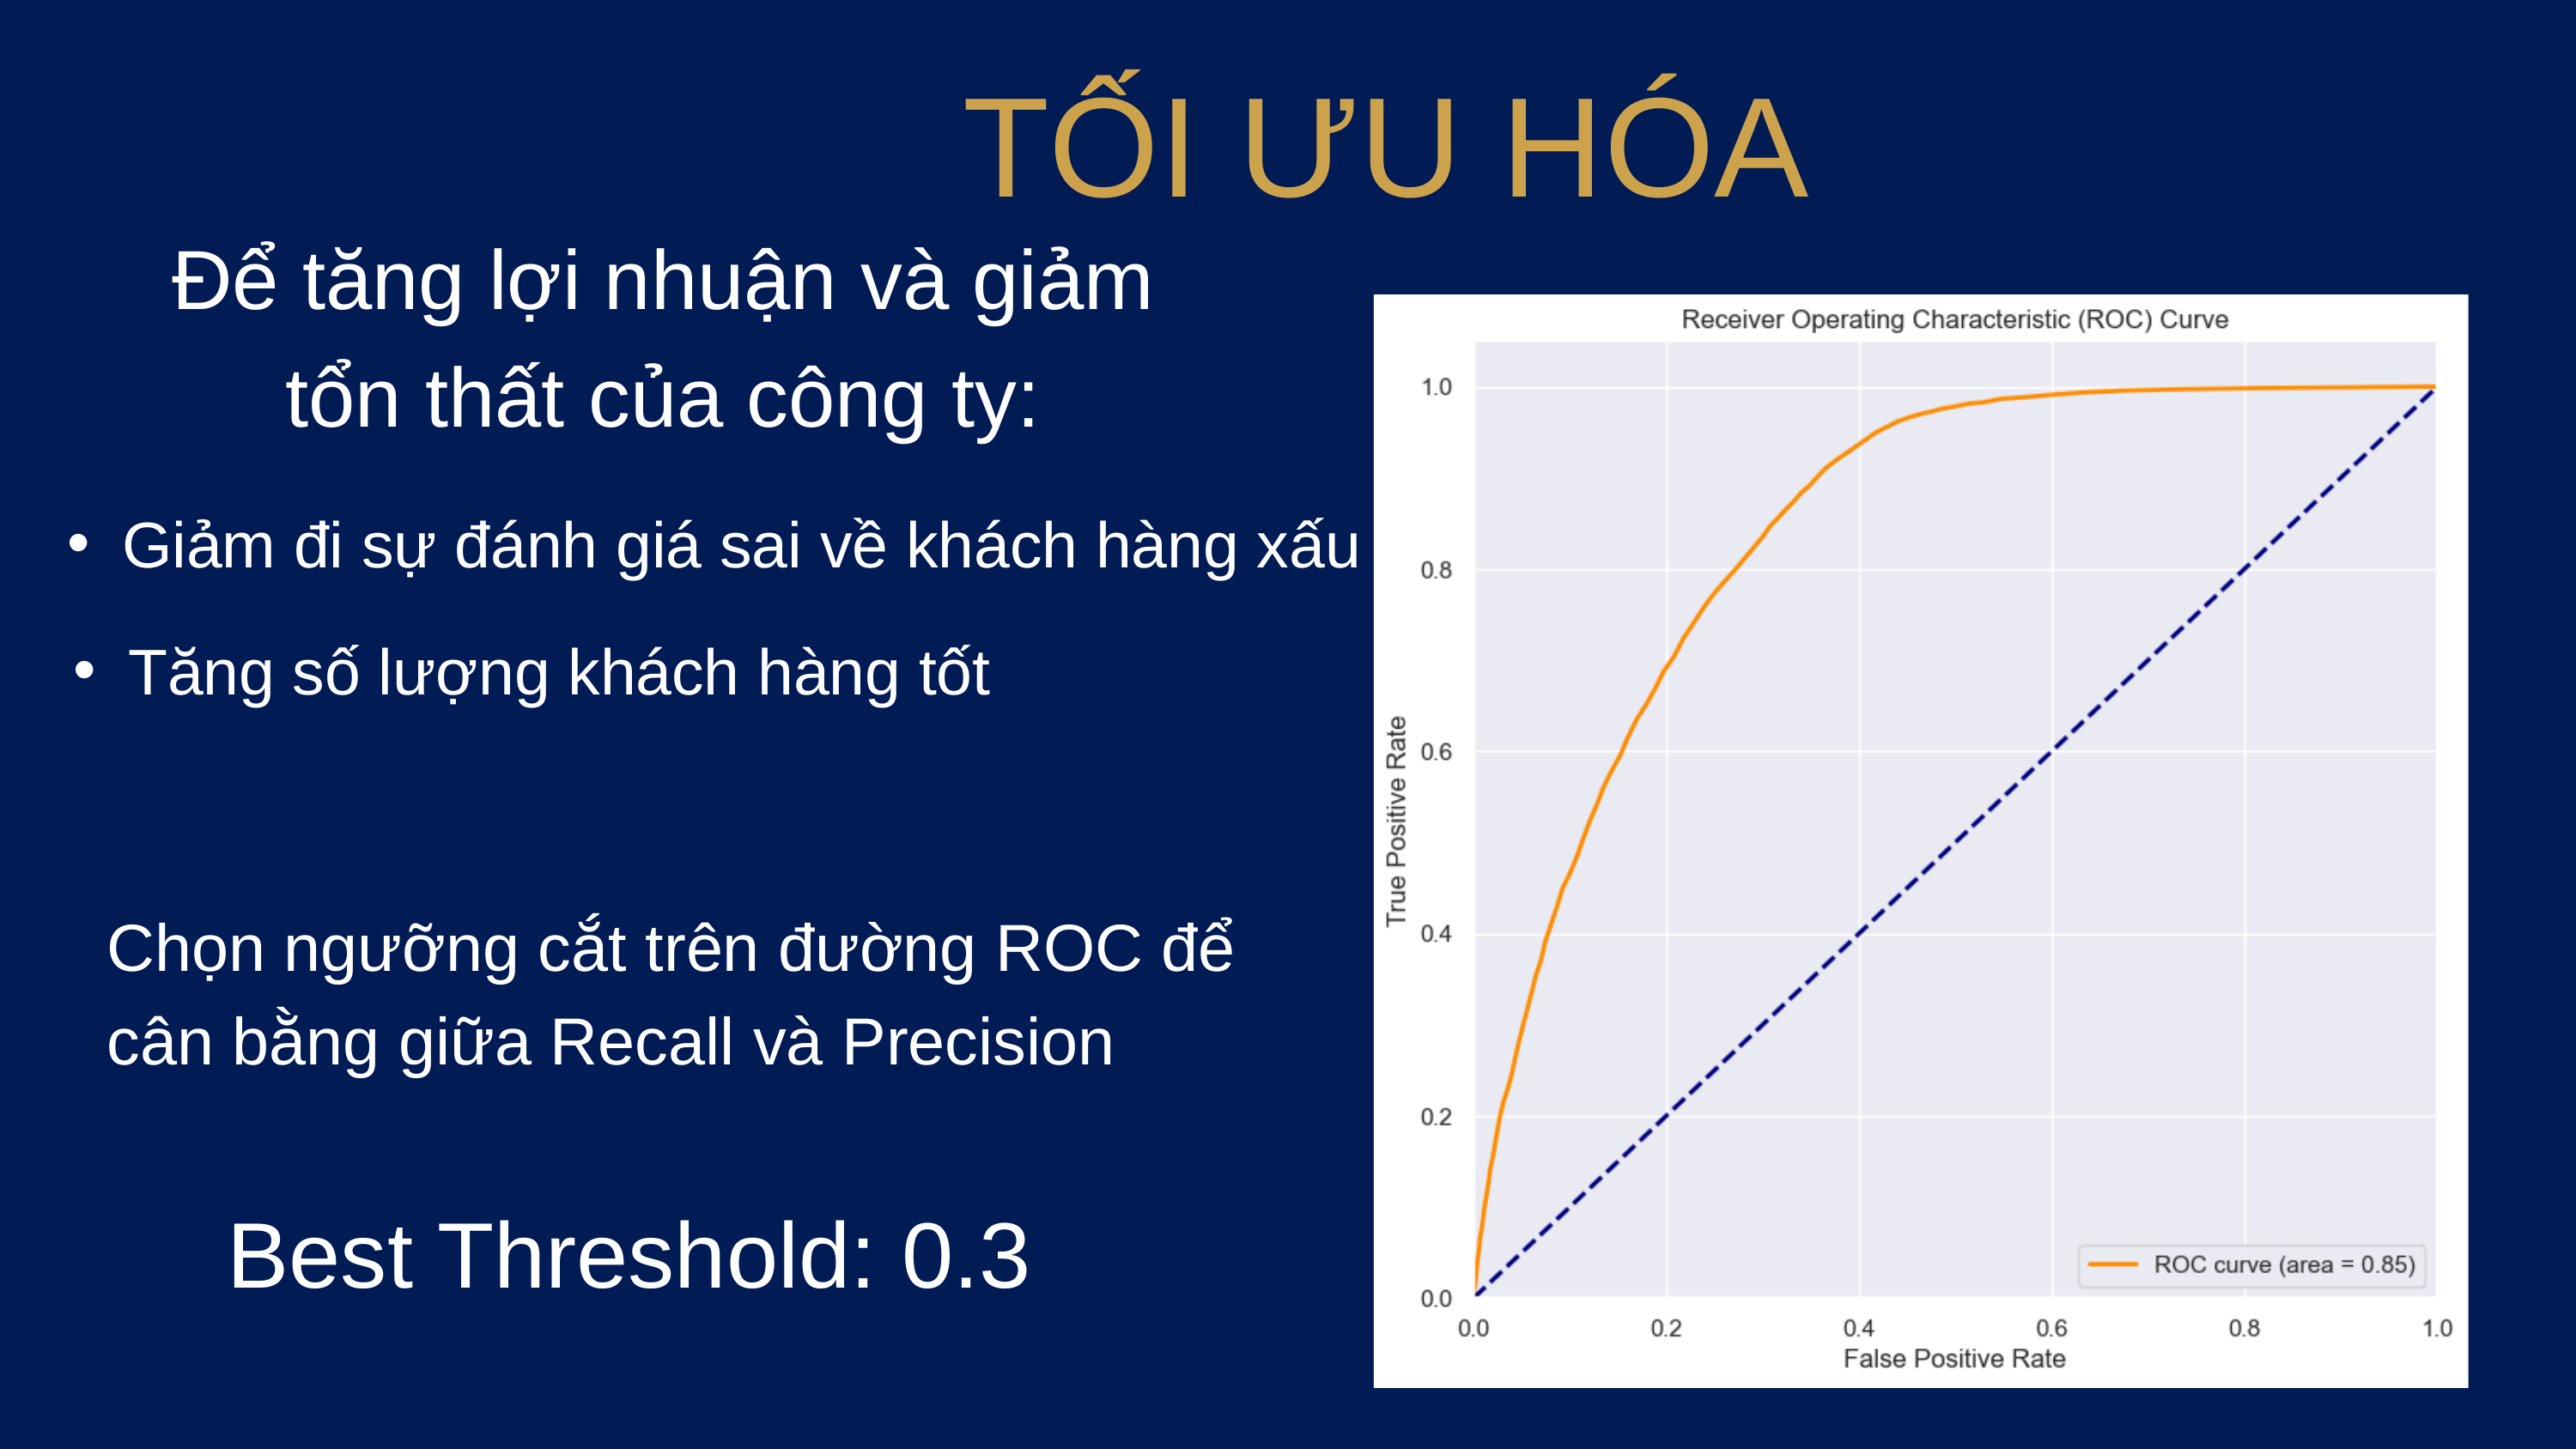

TỐI ƯU HÓA
Để tăng lợi nhuận và giảm tổn thất của công ty:

Giảm đi sự đánh giá sai về khách hàng xấu
Tăng số lượng khách hàng tốt
Chọn ngưỡng cắt trên đường ROC để cân bằng giữa Recall và Precision
Best Threshold: 0.3